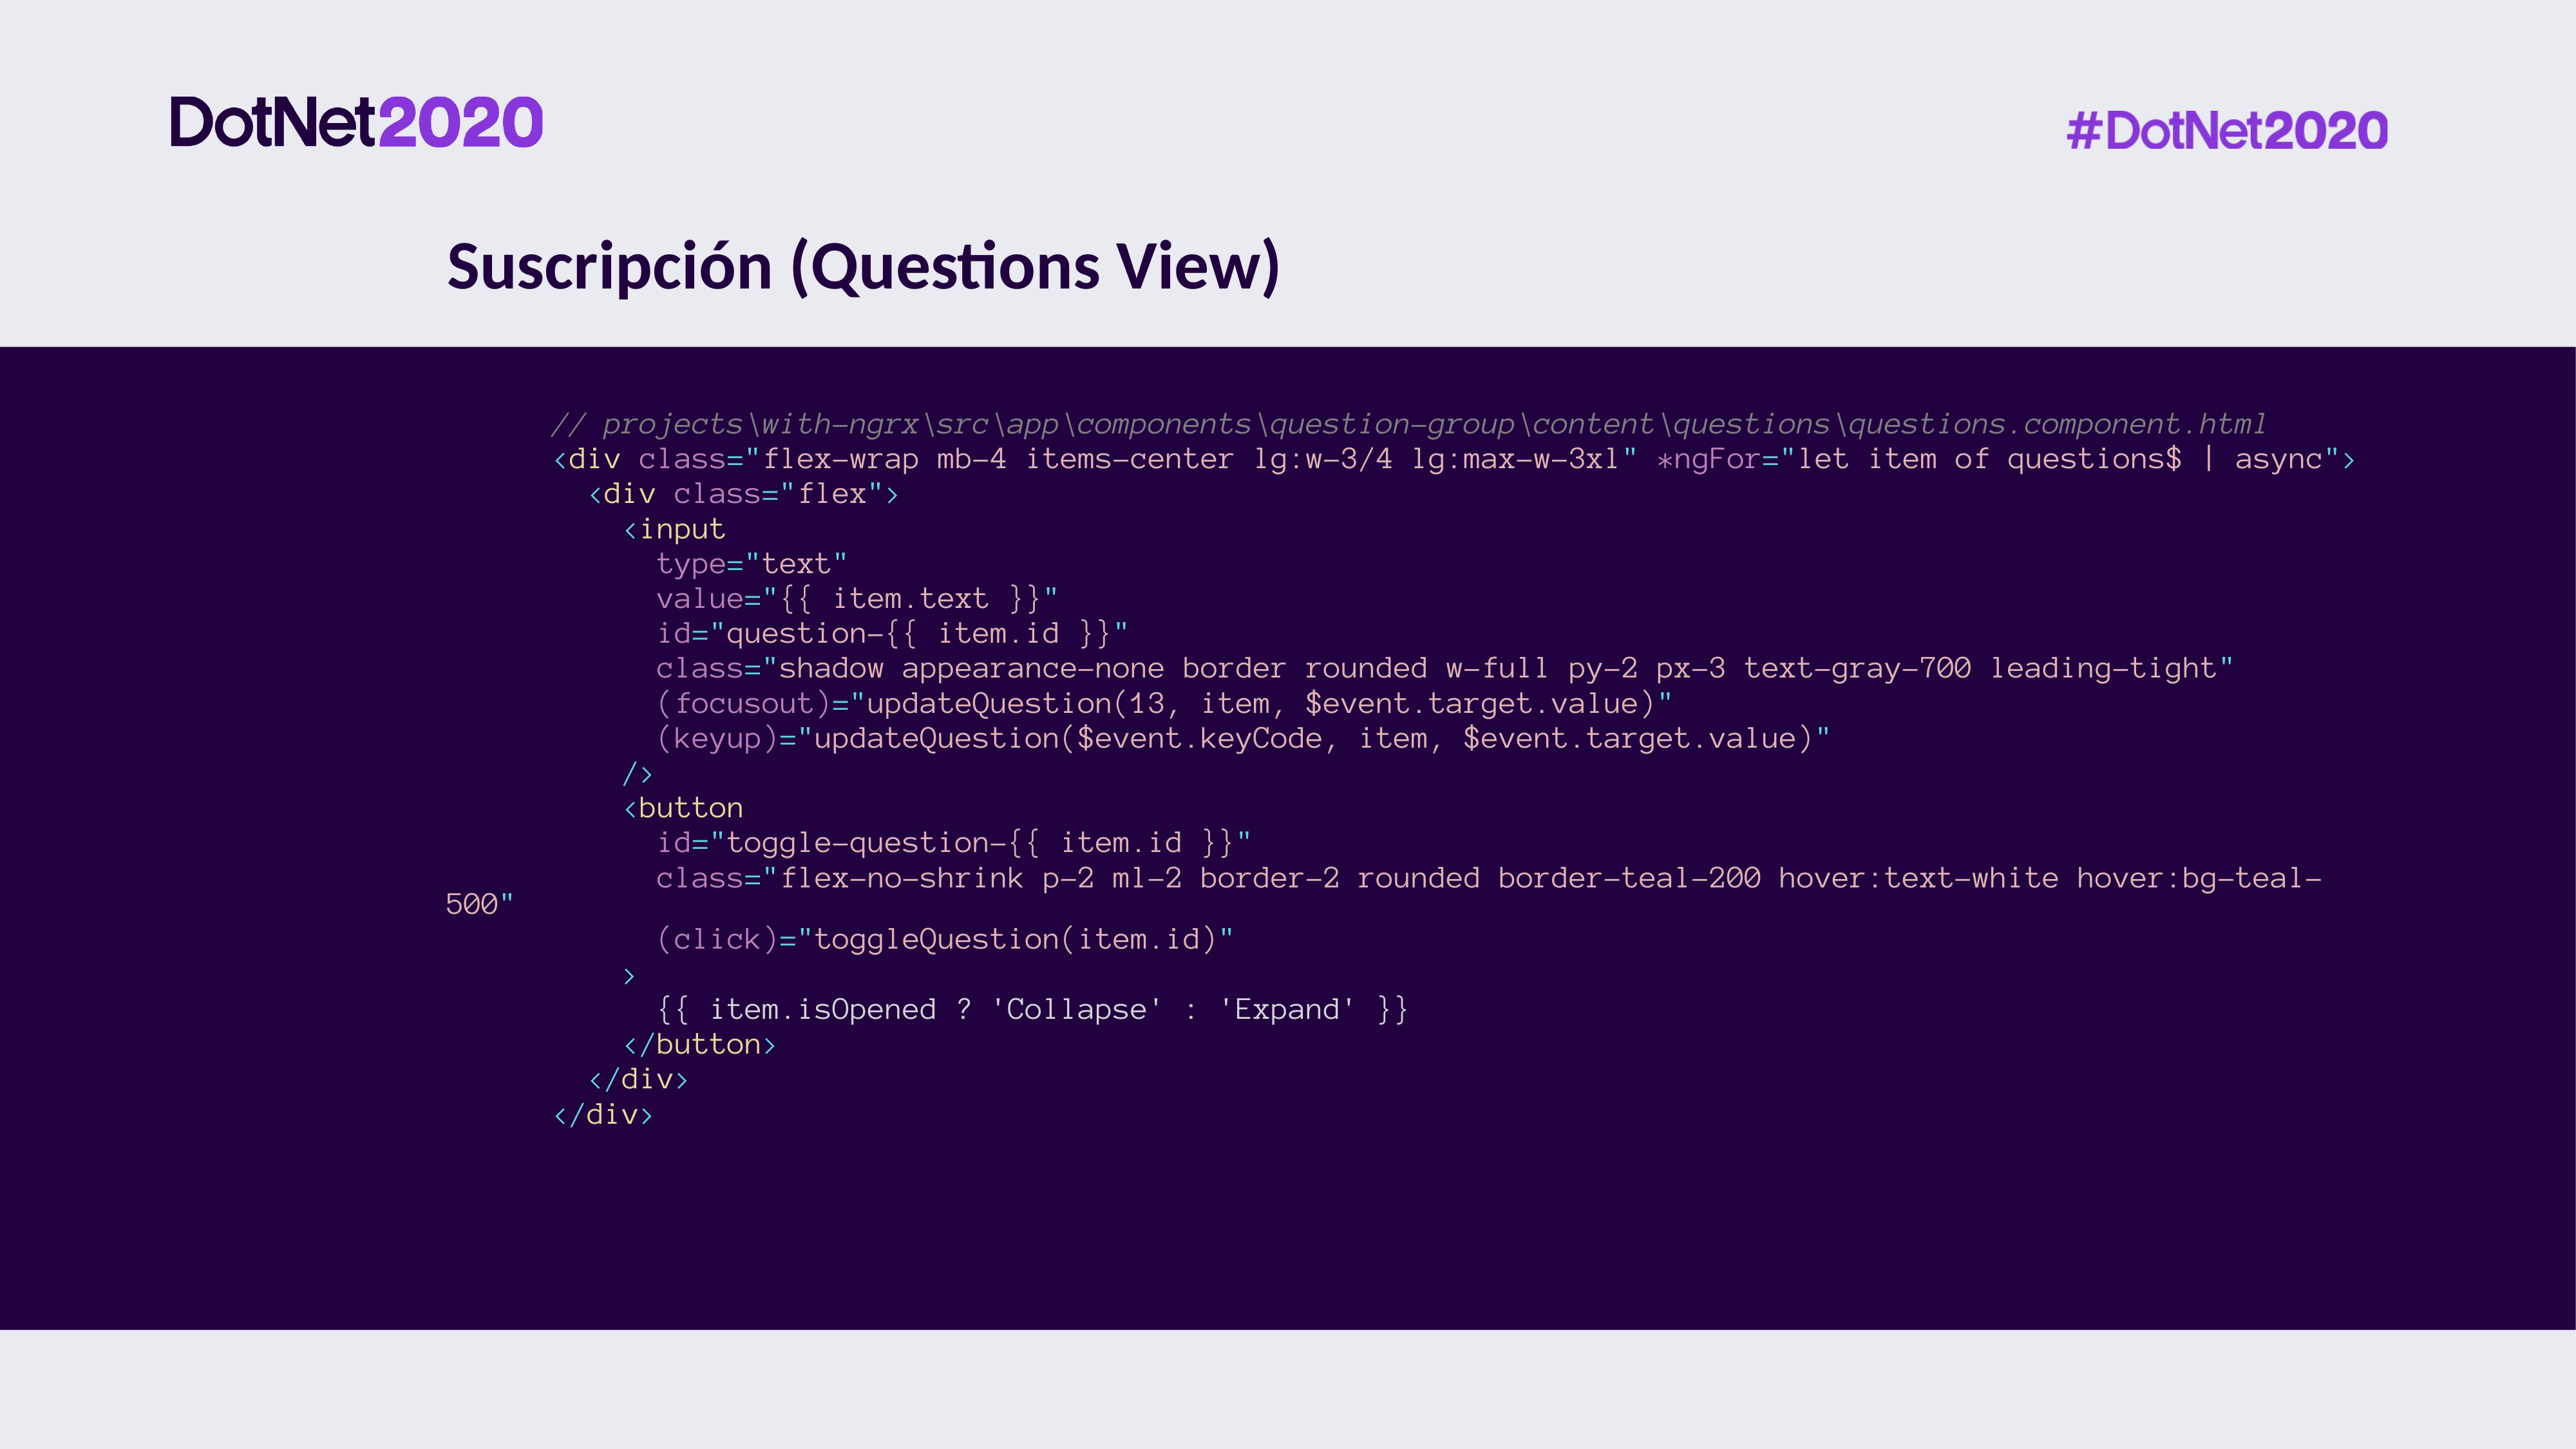

Suscripción (Questions View)

      // projects\with-ngrx\src\app\components\question-group\content\questions\questions.component.html
      <div class="flex-wrap mb-4 items-center lg:w-3/4 lg:max-w-3xl" *ngFor="let item of questions$ | async">
        <div class="flex">
          <input
            type="text"
            value="{{ item.text }}"
            id="question-{{ item.id }}"
            class="shadow appearance-none border rounded w-full py-2 px-3 text-gray-700 leading-tight"
            (focusout)="updateQuestion(13, item, $event.target.value)"
            (keyup)="updateQuestion($event.keyCode, item, $event.target.value)"
          />
          <button
            id="toggle-question-{{ item.id }}"
            class="flex-no-shrink p-2 ml-2 border-2 rounded border-teal-200 hover:text-white hover:bg-teal-500"
            (click)="toggleQuestion(item.id)"
          >
            {{ item.isOpened ? 'Collapse' : 'Expand' }}
          </button>
        </div>
      </div>